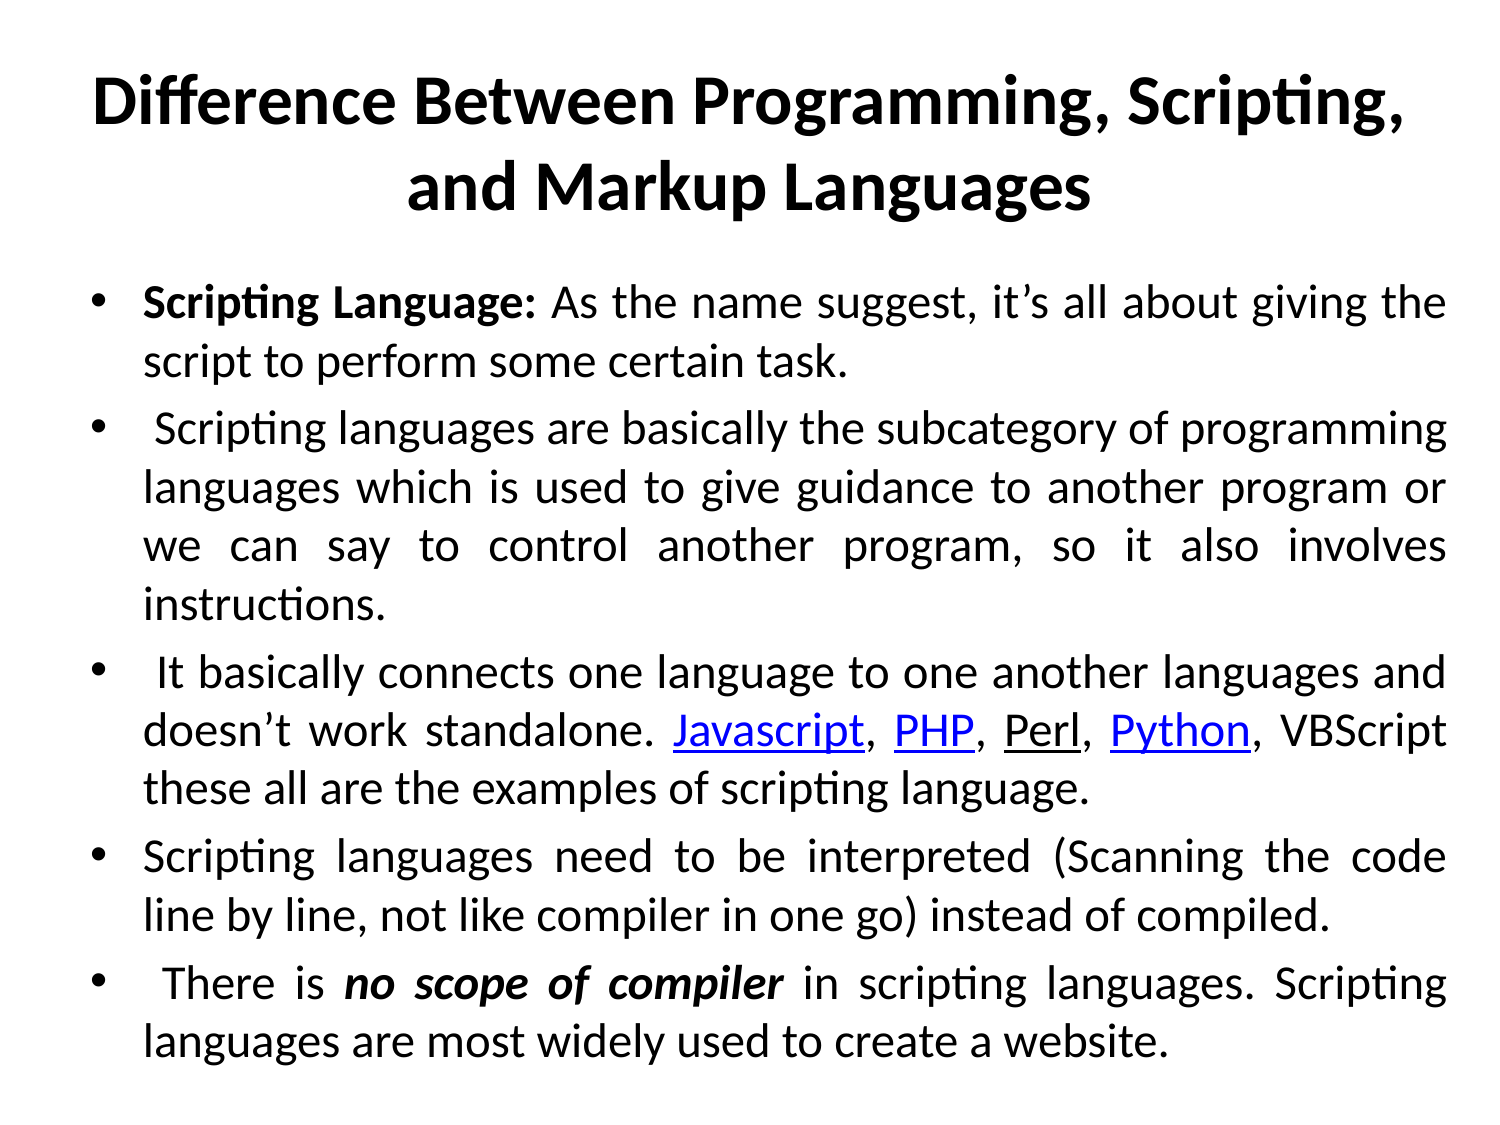

# Difference Between Programming, Scripting, and Markup Languages
Scripting Language: As the name suggest, it’s all about giving the script to perform some certain task.
 Scripting languages are basically the subcategory of programming languages which is used to give guidance to another program or we can say to control another program, so it also involves instructions.
 It basically connects one language to one another languages and doesn’t work standalone. Javascript, PHP, Perl, Python, VBScript these all are the examples of scripting language.
Scripting languages need to be interpreted (Scanning the code line by line, not like compiler in one go) instead of compiled.
 There is no scope of compiler in scripting languages. Scripting languages are most widely used to create a website.